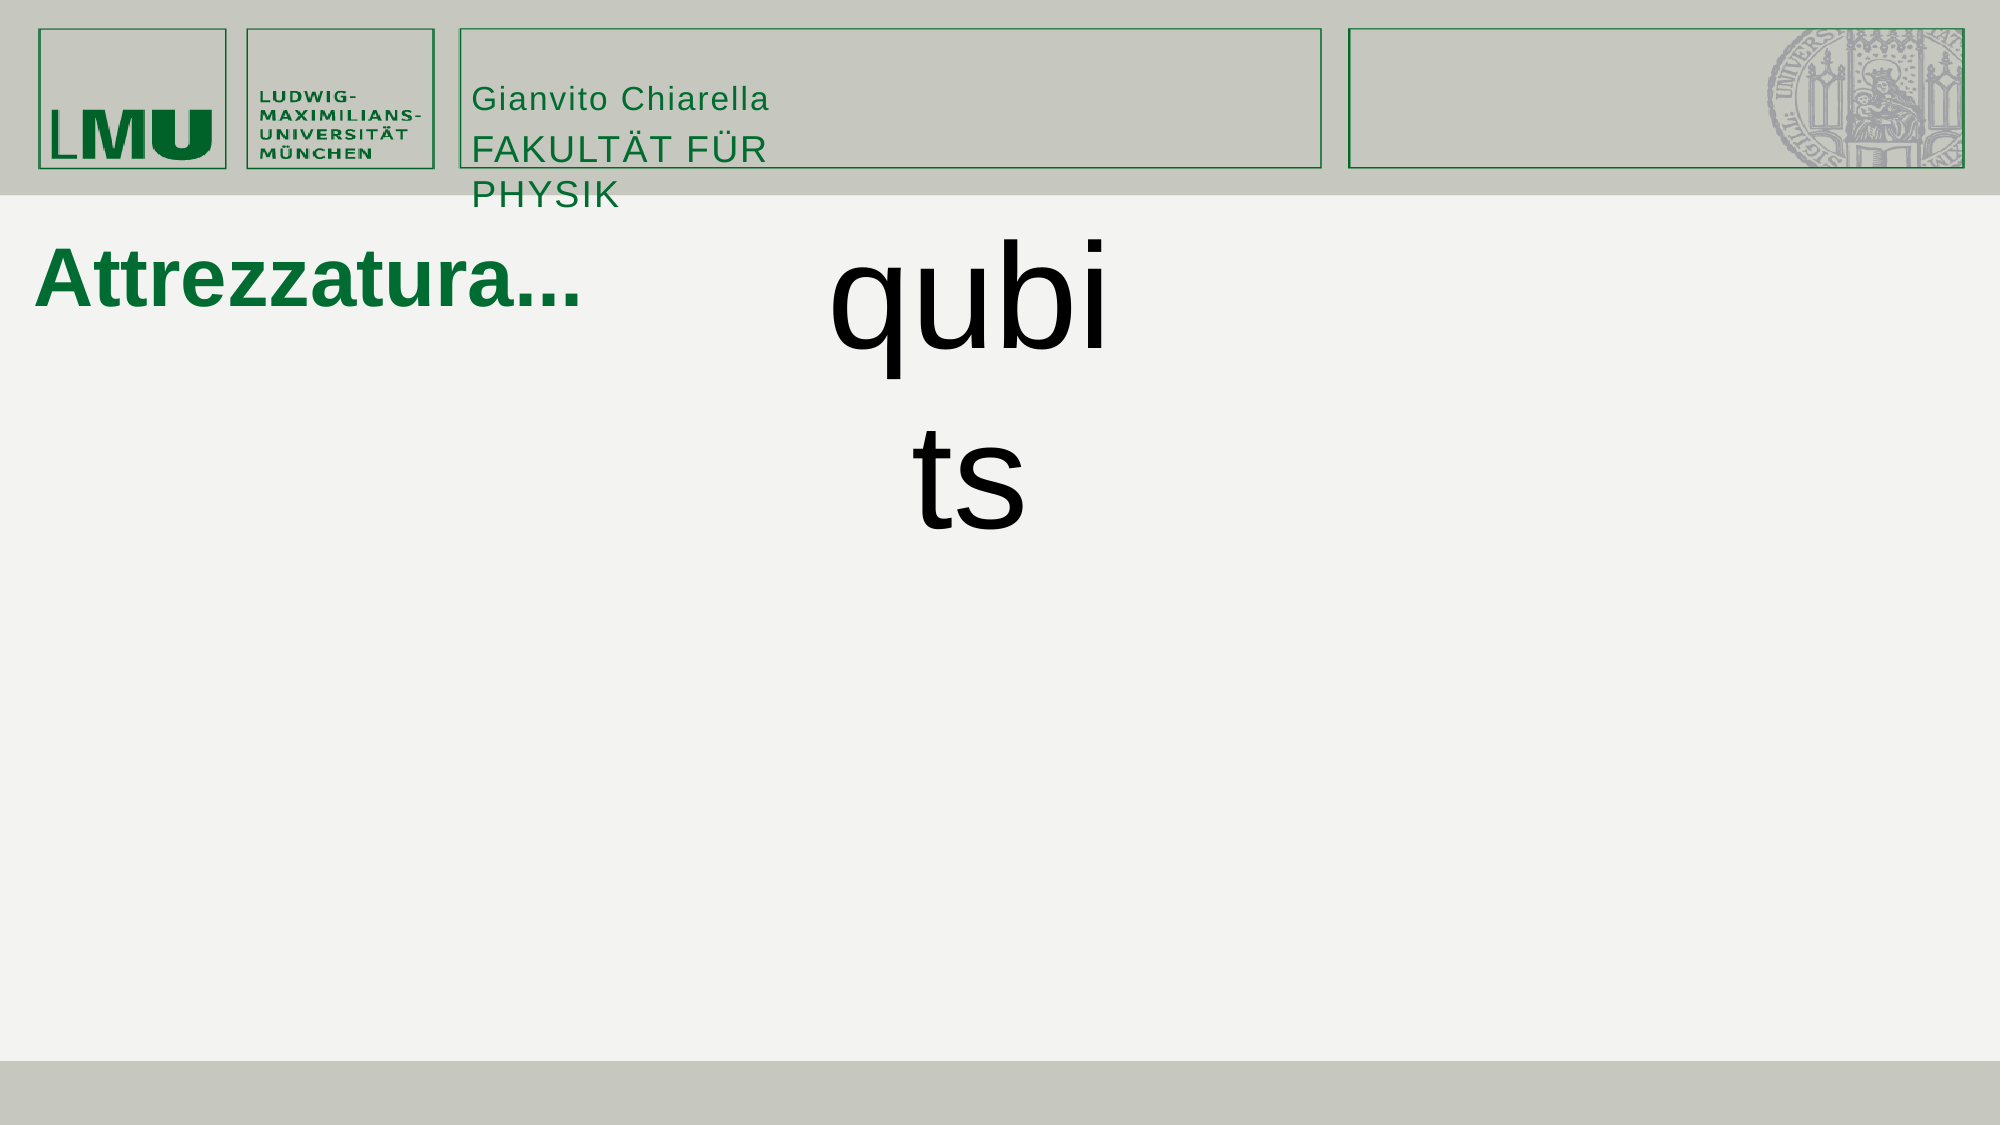

Gianvito Chiarella
# FAKULTÄT FÜR PHYSIK
qubits
Attrezzatura...